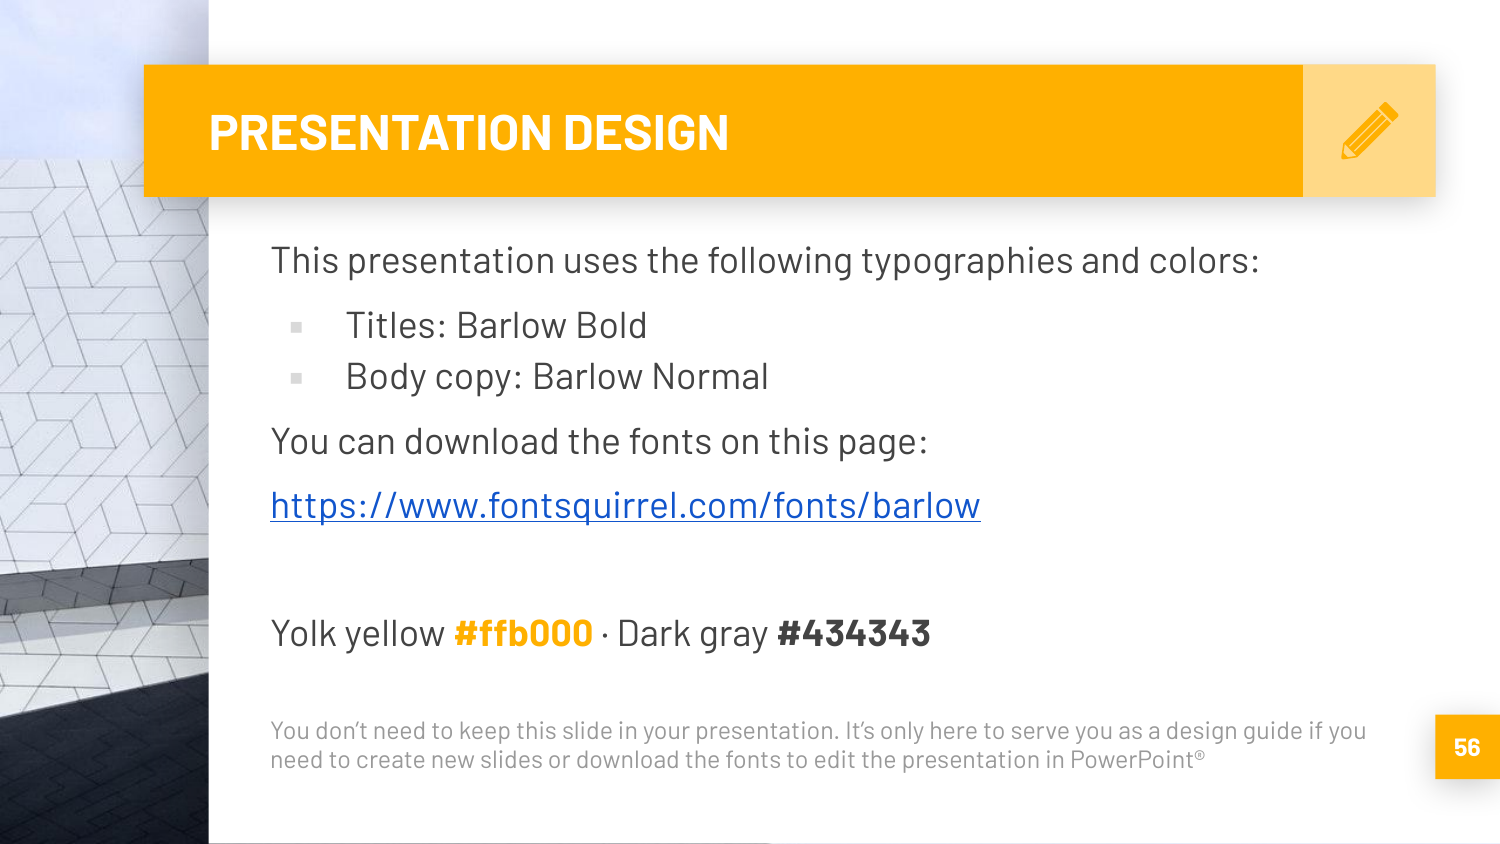

# PRESENTATION DESIGN

This presentation uses the following typographies and colors:
Titles: Barlow Bold
Body copy: Barlow Normal
You can download the fonts on this page:
https://www.fontsquirrel.com/fonts/barlow

Yolk yellow #ffb000 · Dark gray #434343
You don’t need to keep this slide in your presentation. It’s only here to serve you as a design guide if you need to create new slides or download the fonts to edit the presentation in PowerPoint®

56